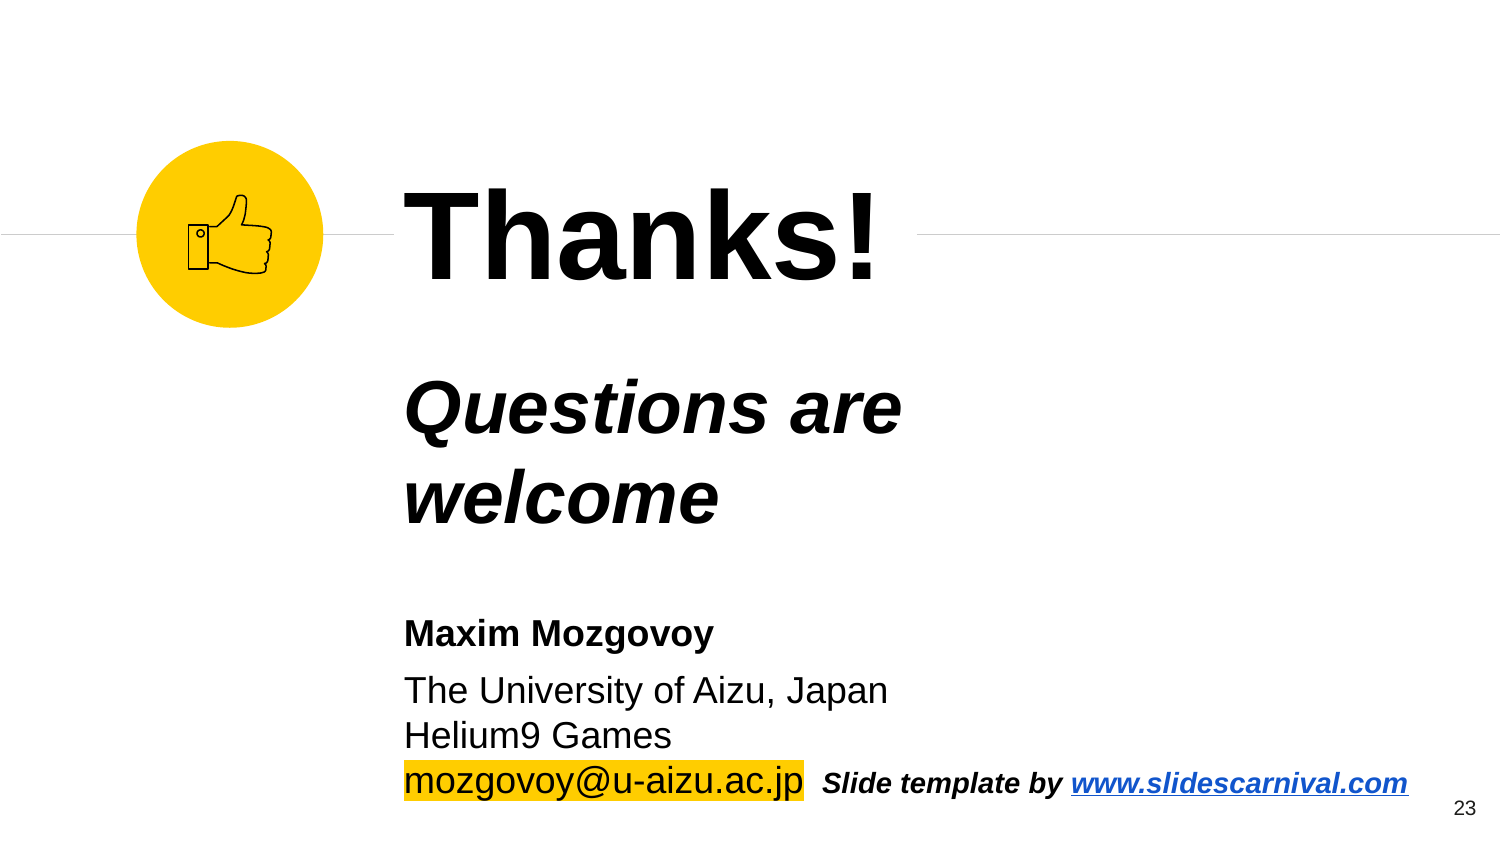

Thanks!

Questions are welcome

Maxim Mozgovoy
The University of Aizu, Japan
Helium9 Games
mozgovoy@u-aizu.ac.jp
Slide template by www.slidescarnival.com

23